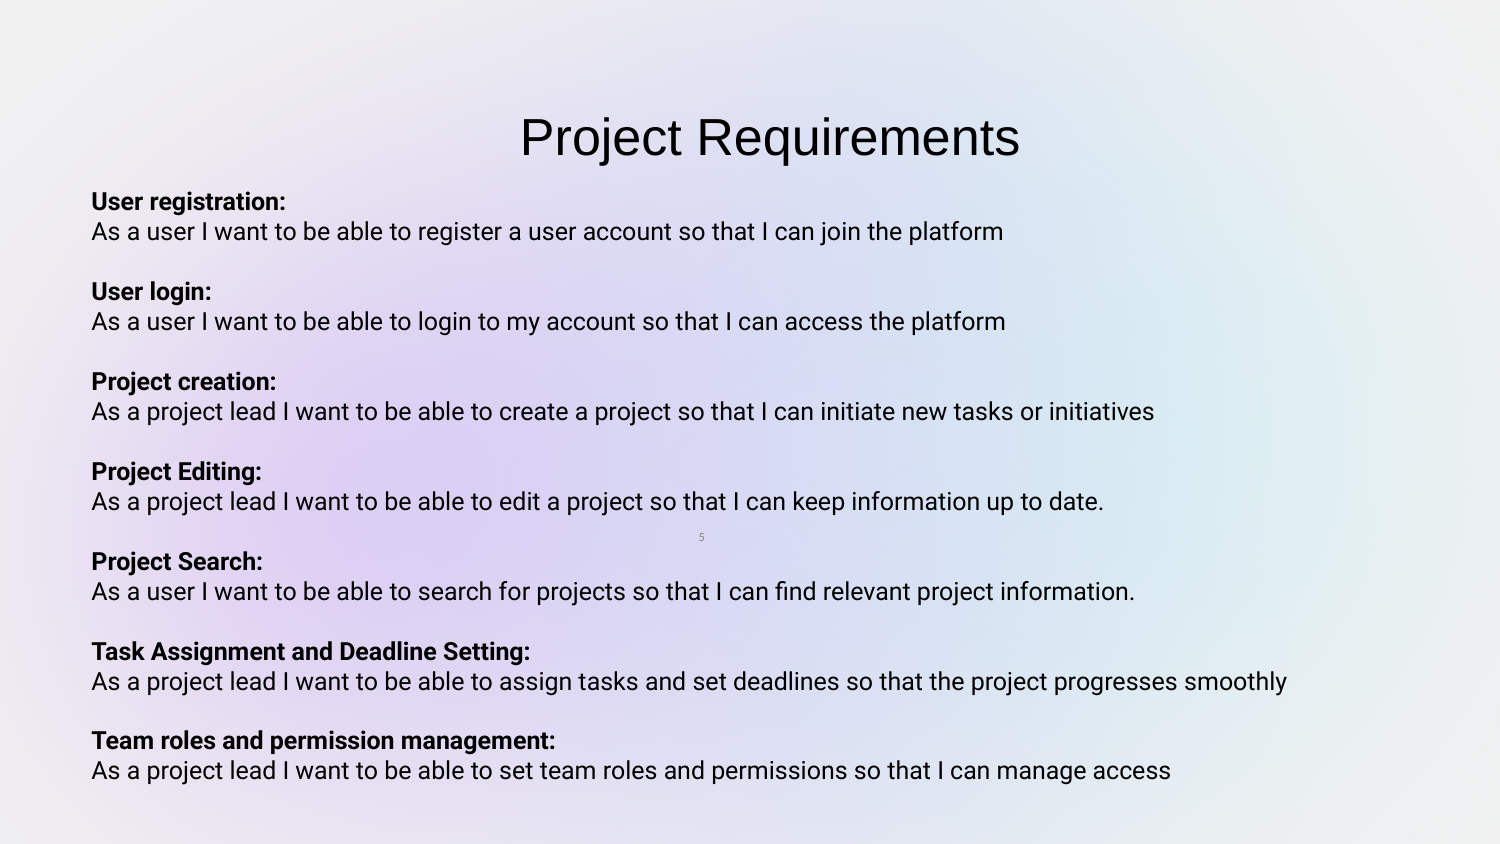

Project Requirements
User registration:
As a user I want to be able to register a user account so that I can join the platform

User login:
As a user I want to be able to login to my account so that I can access the platform

Project creation:
As a project lead I want to be able to create a project so that I can initiate new tasks or initiatives

Project Editing:
As a project lead I want to be able to edit a project so that I can keep information up to date.

Project Search:
As a user I want to be able to search for projects so that I can find relevant project information.

Task Assignment and Deadline Setting:
As a project lead I want to be able to assign tasks and set deadlines so that the project progresses smoothly

Team roles and permission management:
As a project lead I want to be able to set team roles and permissions so that I can manage access

5